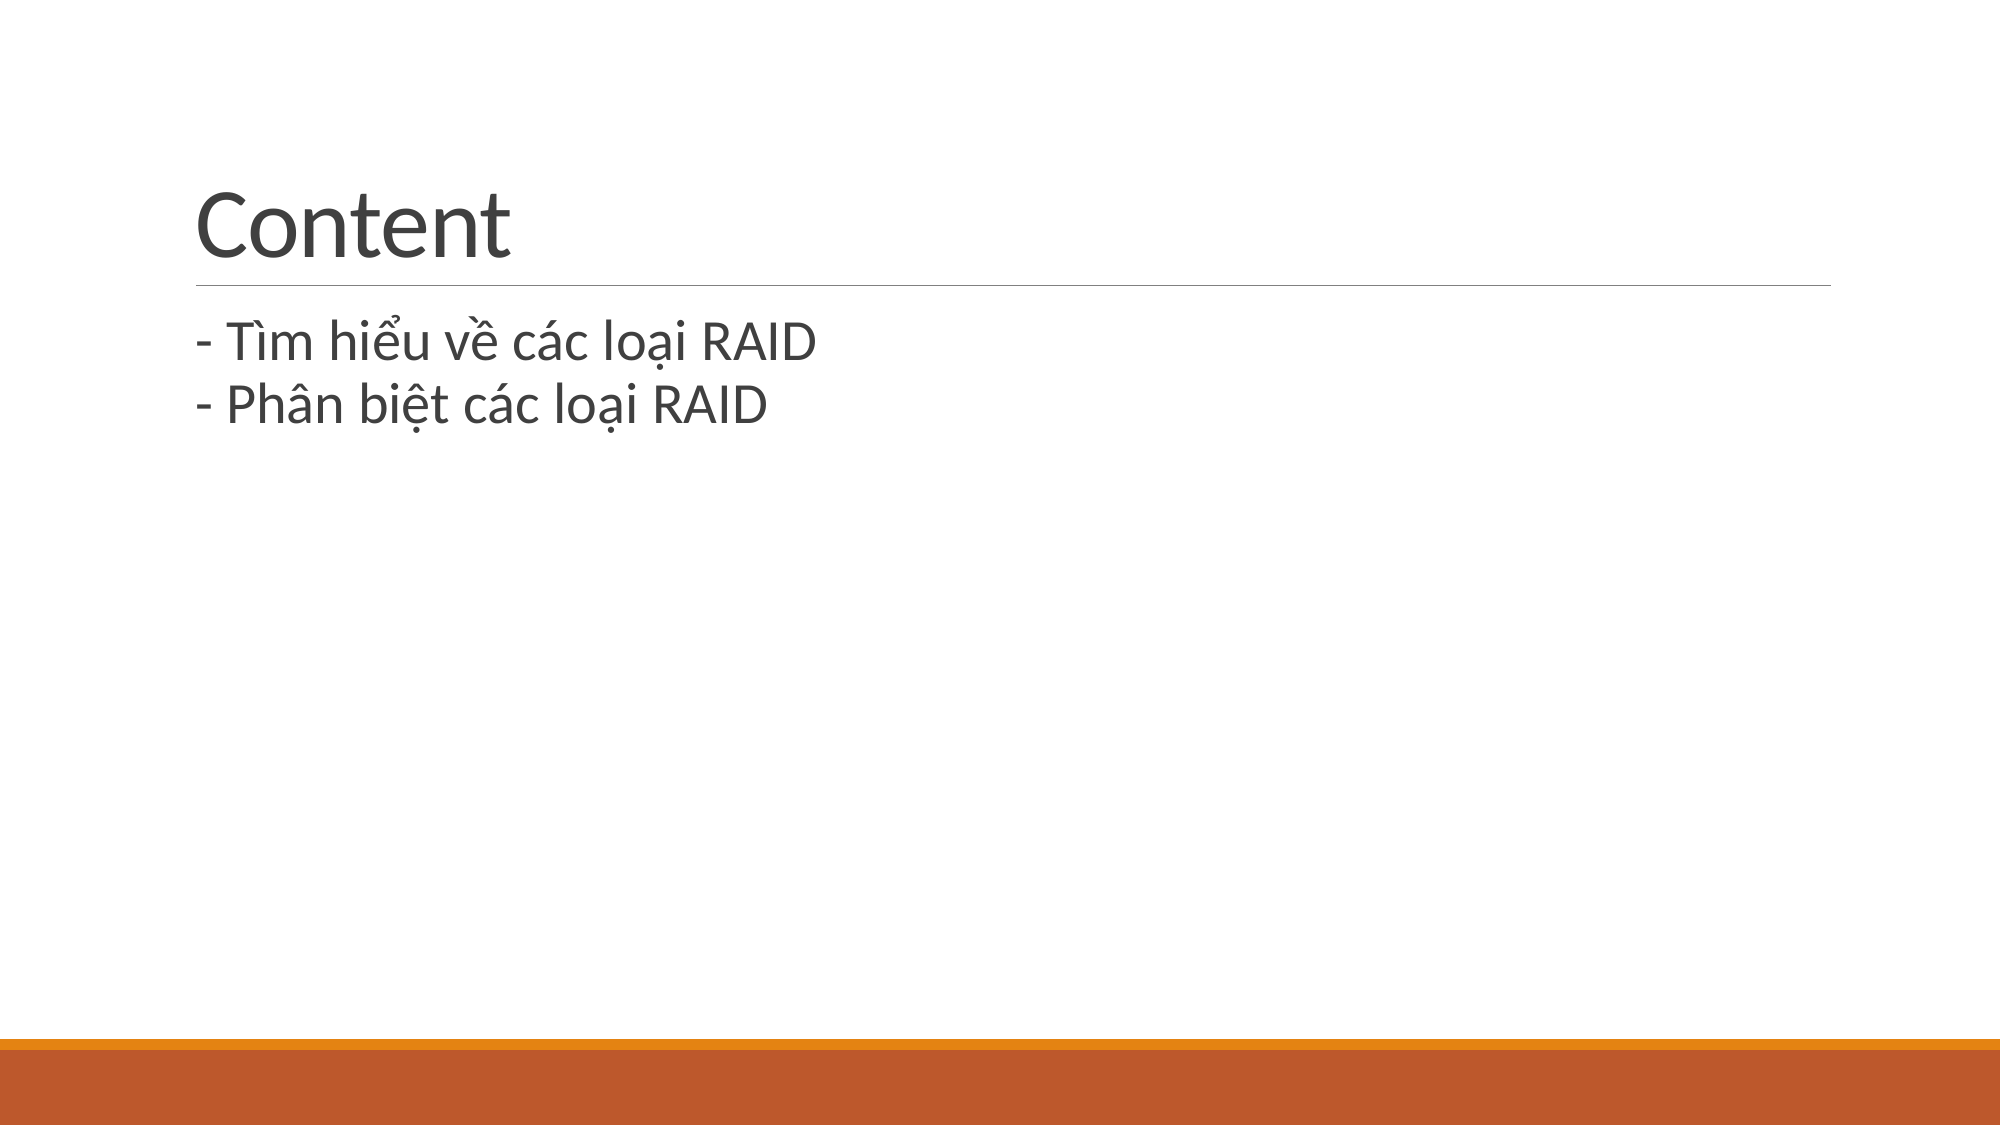

# Content
- Tìm hiểu về các loại RAID
- Phân biệt các loại RAID